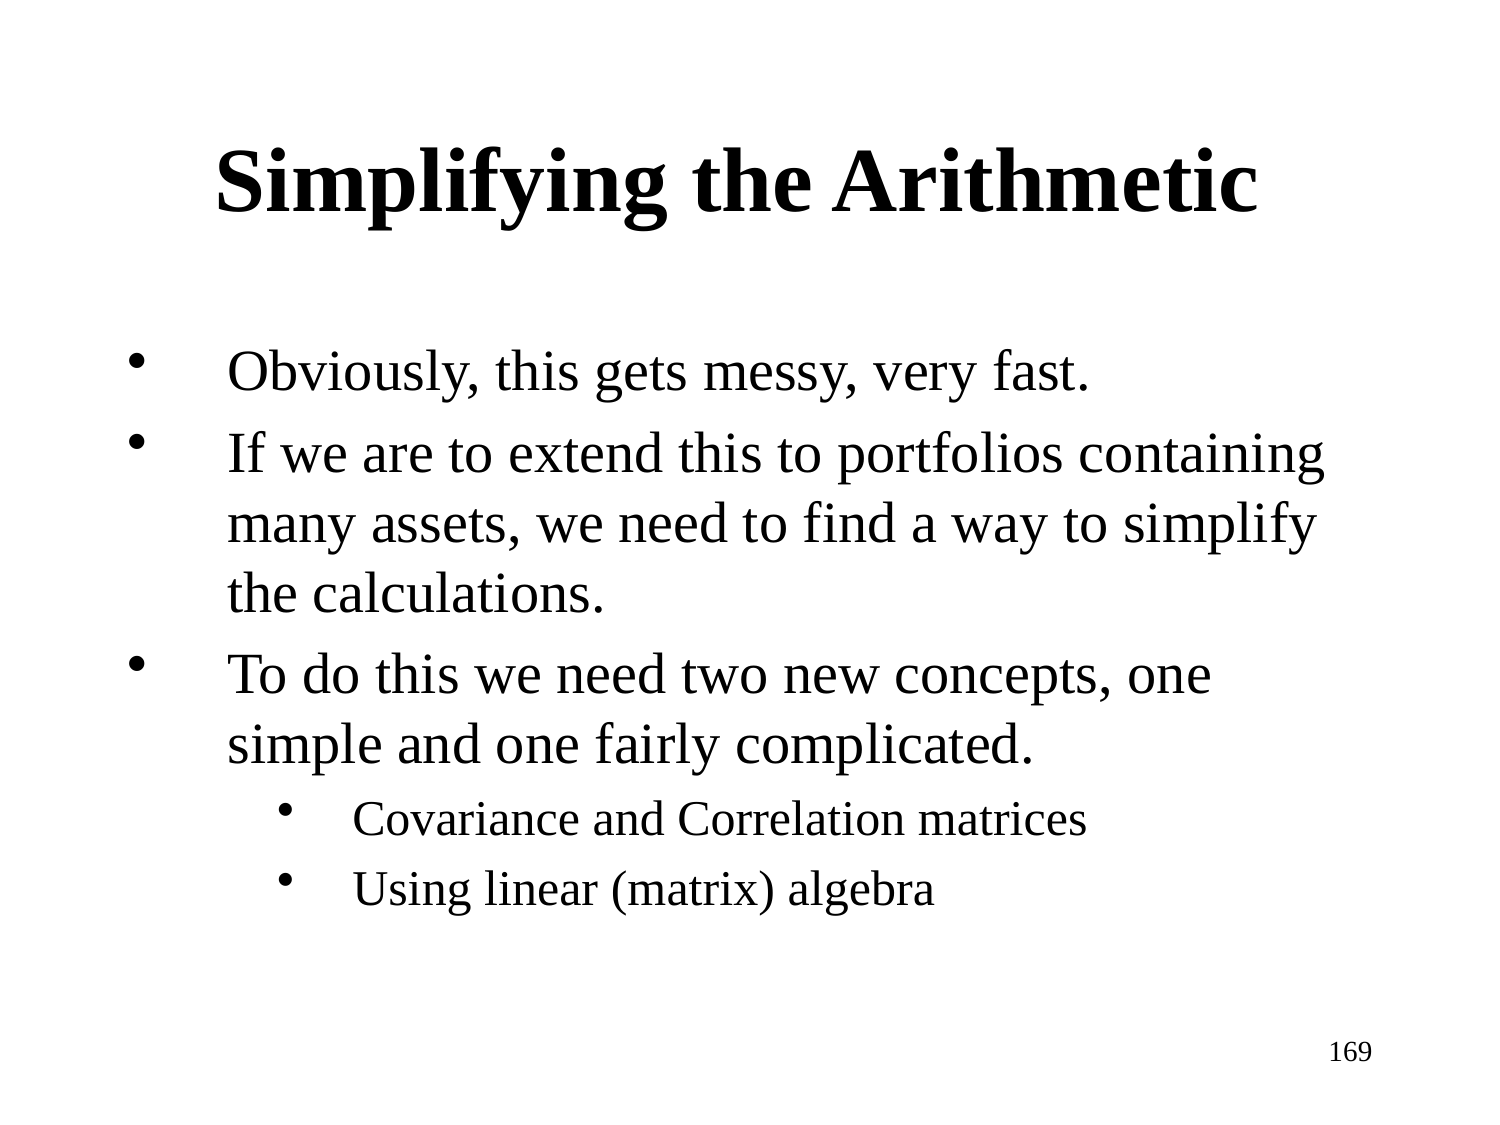

# Simplifying the Arithmetic
Obviously, this gets messy, very fast.
If we are to extend this to portfolios containing many assets, we need to find a way to simplify the calculations.
To do this we need two new concepts, one simple and one fairly complicated.
Covariance and Correlation matrices
Using linear (matrix) algebra
169